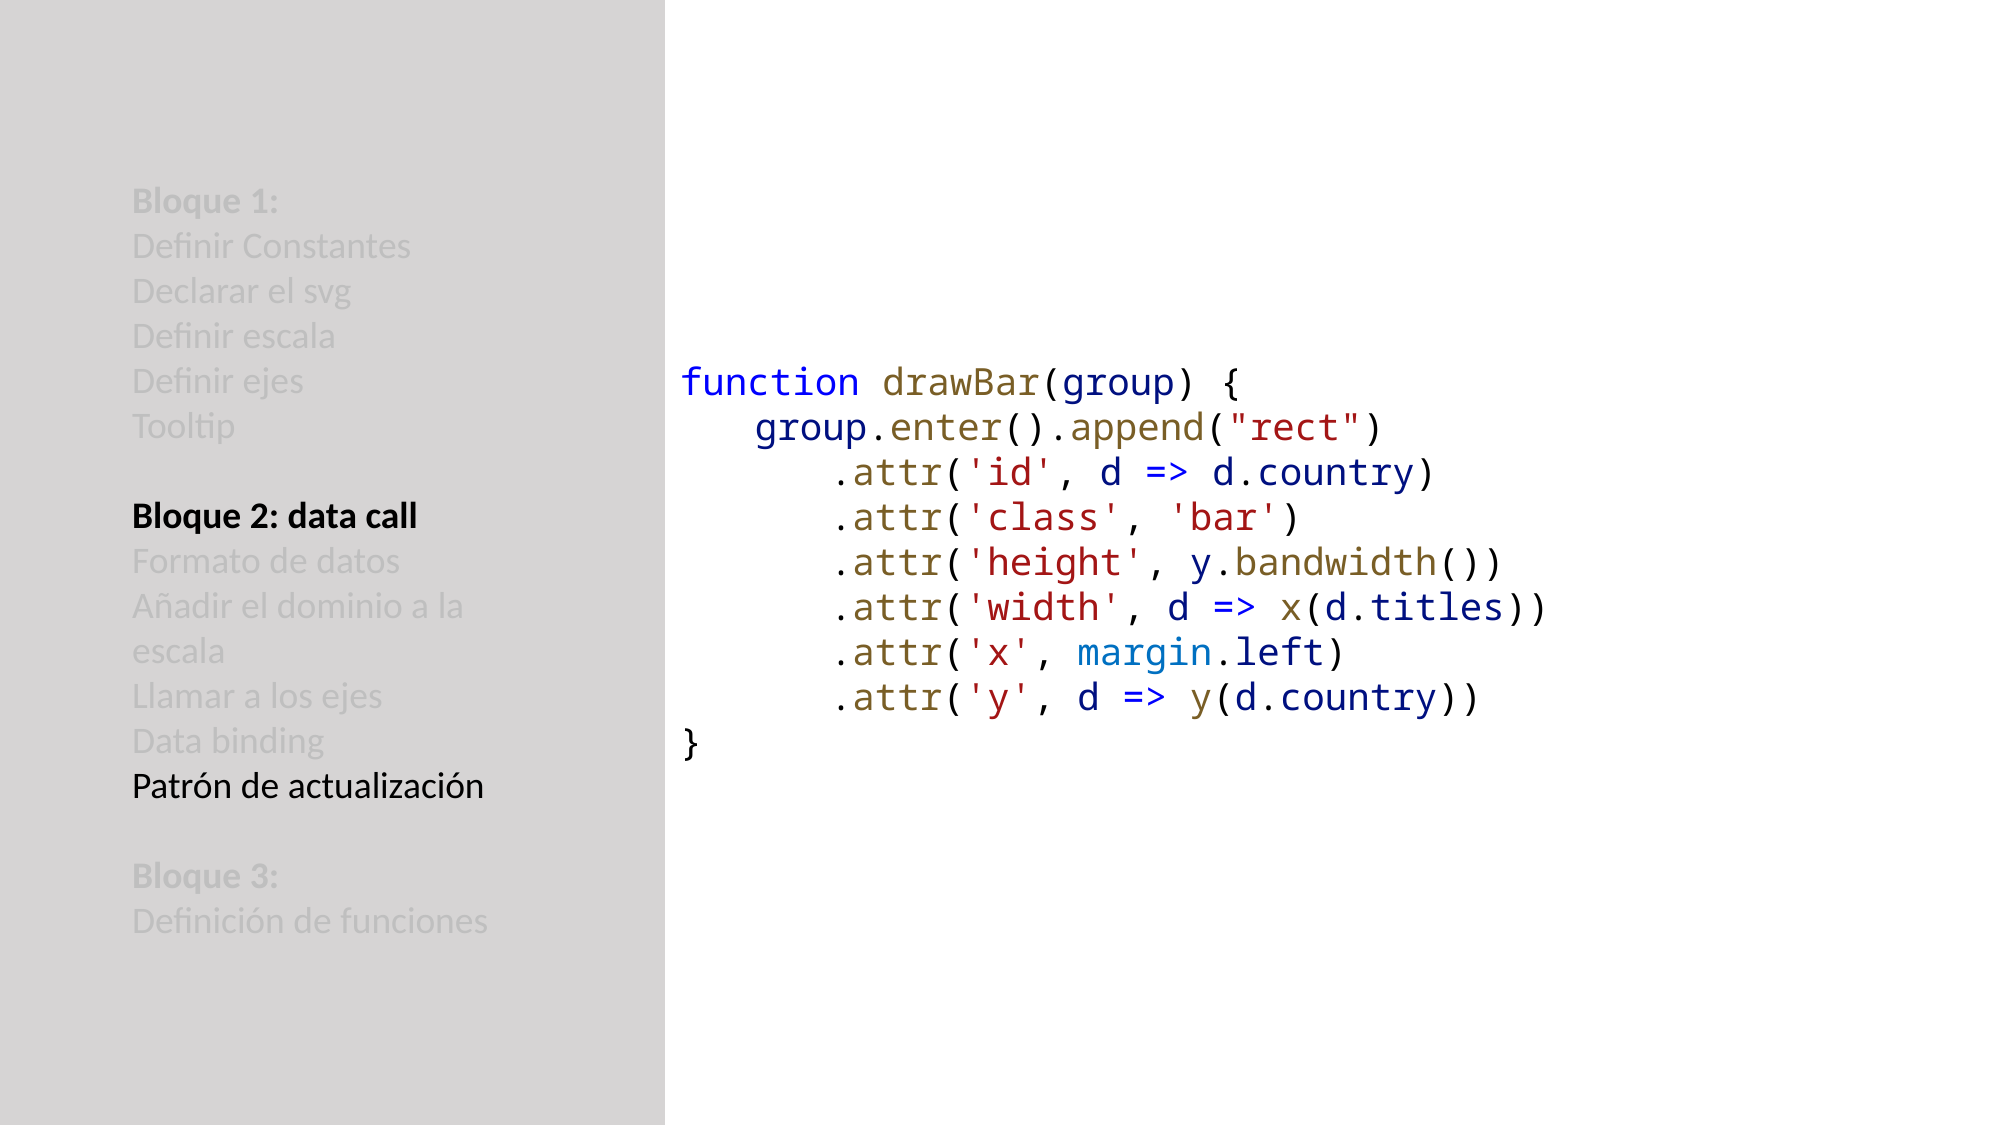

Bloque 1:
Definir Constantes
Declarar el svg
Definir escala
Definir ejes
Tooltip

Bloque 2: data call
Formato de datos
Añadir el dominio a la escala
Llamar a los ejes
Data binding
Patrón de actualización

Bloque 3:
Definición de funciones

function drawBar(group) {
group.enter().append("rect")
.attr('id', d => d.country)
.attr('class', 'bar')
.attr('height', y.bandwidth())
.attr('width', d => x(d.titles))
.attr('x', margin.left)
.attr('y', d => y(d.country))
}